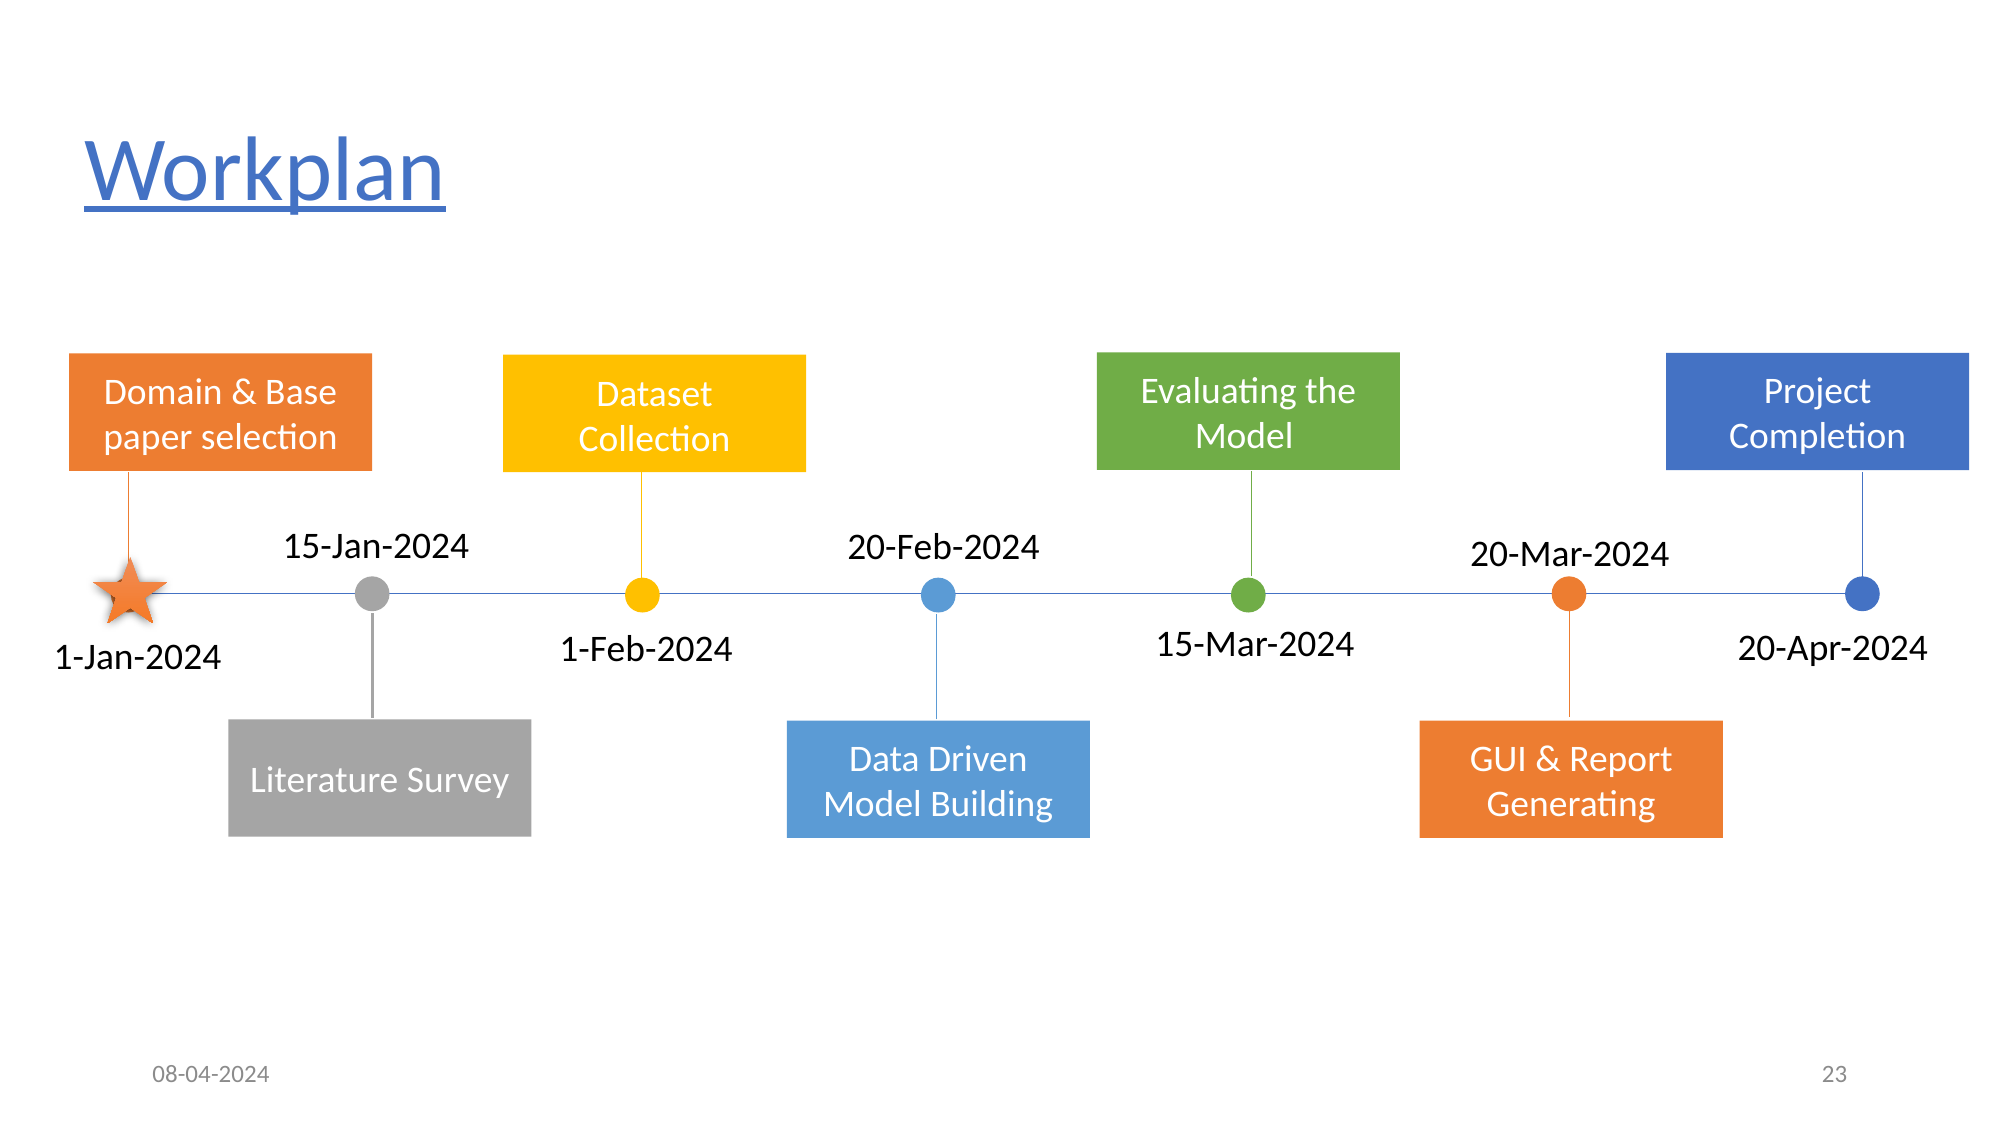

# Workplan
Evaluating the Model
Project Completion
Domain & Base paper selection
Dataset Collection
15-Jan-2024
20-Feb-2024
20-Mar-2024

15-Mar-2024
20-Apr-2024
1-Feb-2024
1-Jan-2024
Literature Survey
Data Driven Model Building
GUI & Report Generating
08-04-2024
23